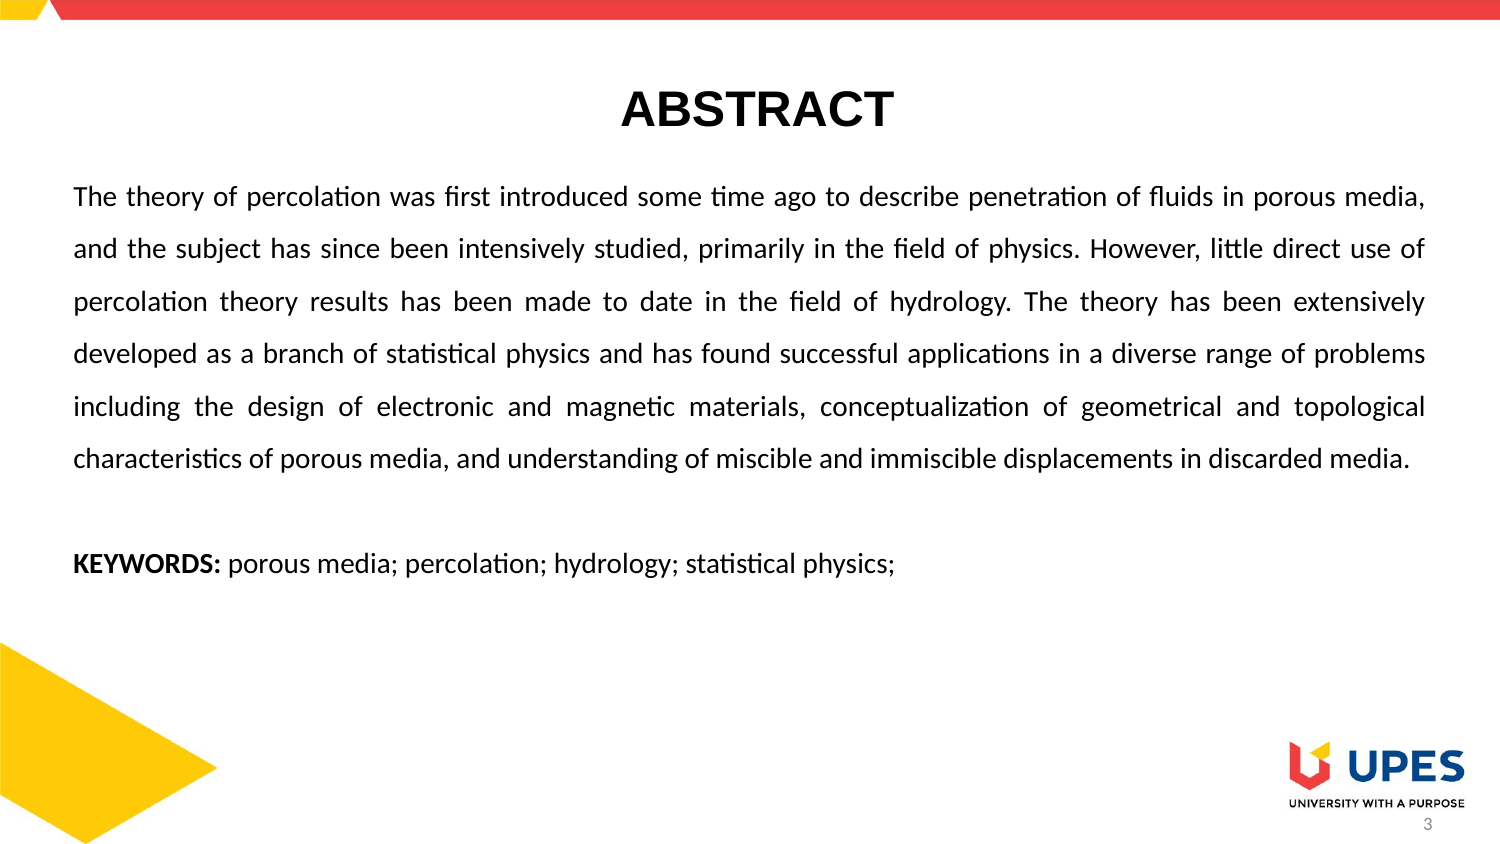

# ABSTRACT
The theory of percolation was first introduced some time ago to describe penetration of fluids in porous media, and the subject has since been intensively studied, primarily in the field of physics. However, little direct use of percolation theory results has been made to date in the field of hydrology. The theory has been extensively developed as a branch of statistical physics and has found successful applications in a diverse range of problems including the design of electronic and magnetic materials, conceptualization of geometrical and topological characteristics of porous media, and understanding of miscible and immiscible displacements in discarded media.

KEYWORDS: porous media; percolation; hydrology; statistical physics;